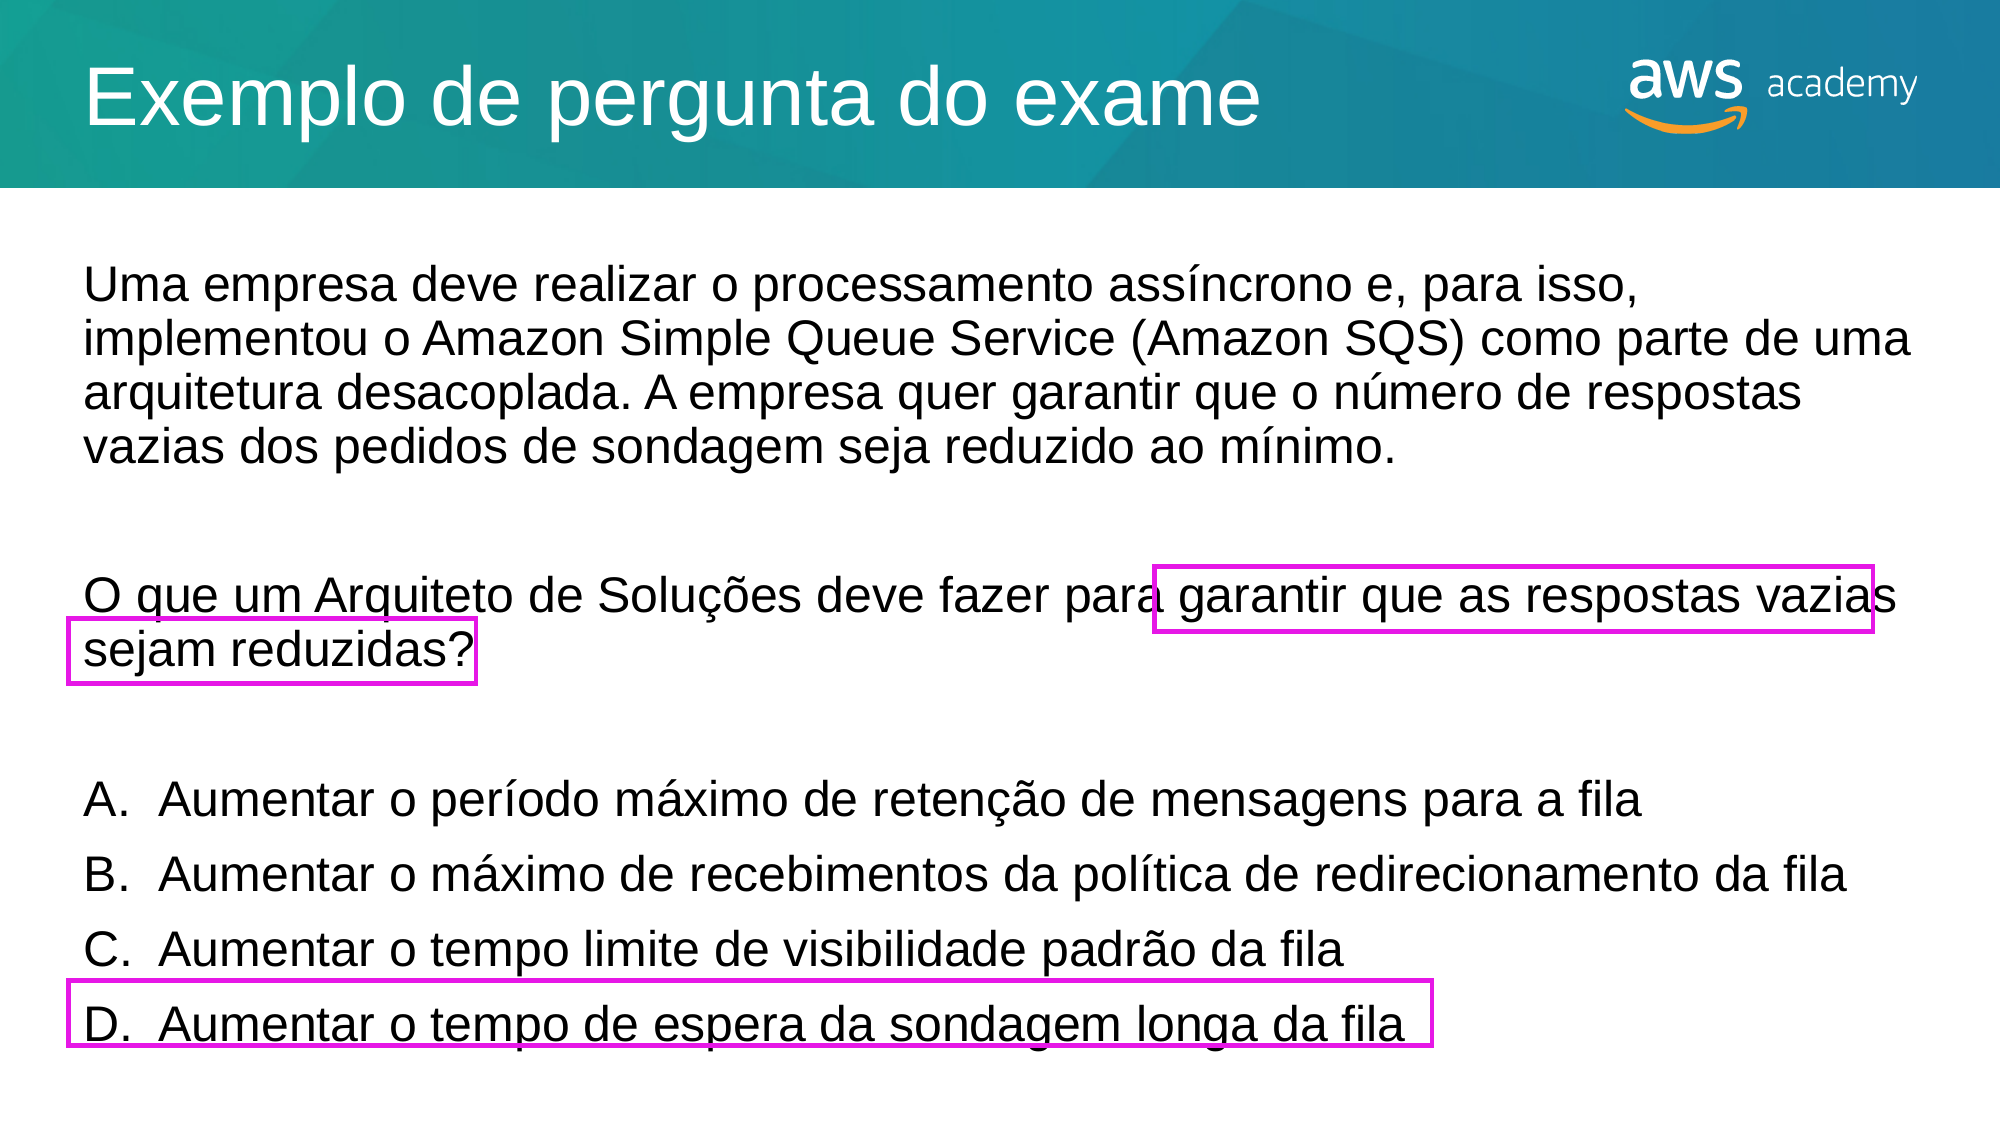

# Exemplo de pergunta do exame
Uma empresa deve realizar o processamento assíncrono e, para isso, implementou o Amazon Simple Queue Service (Amazon SQS) como parte de uma arquitetura desacoplada. A empresa quer garantir que o número de respostas vazias dos pedidos de sondagem seja reduzido ao mínimo.

O que um Arquiteto de Soluções deve fazer para garantir que as respostas vazias sejam reduzidas?

Aumentar o período máximo de retenção de mensagens para a fila
Aumentar o máximo de recebimentos da política de redirecionamento da fila
Aumentar o tempo limite de visibilidade padrão da fila
Aumentar o tempo de espera da sondagem longa da fila